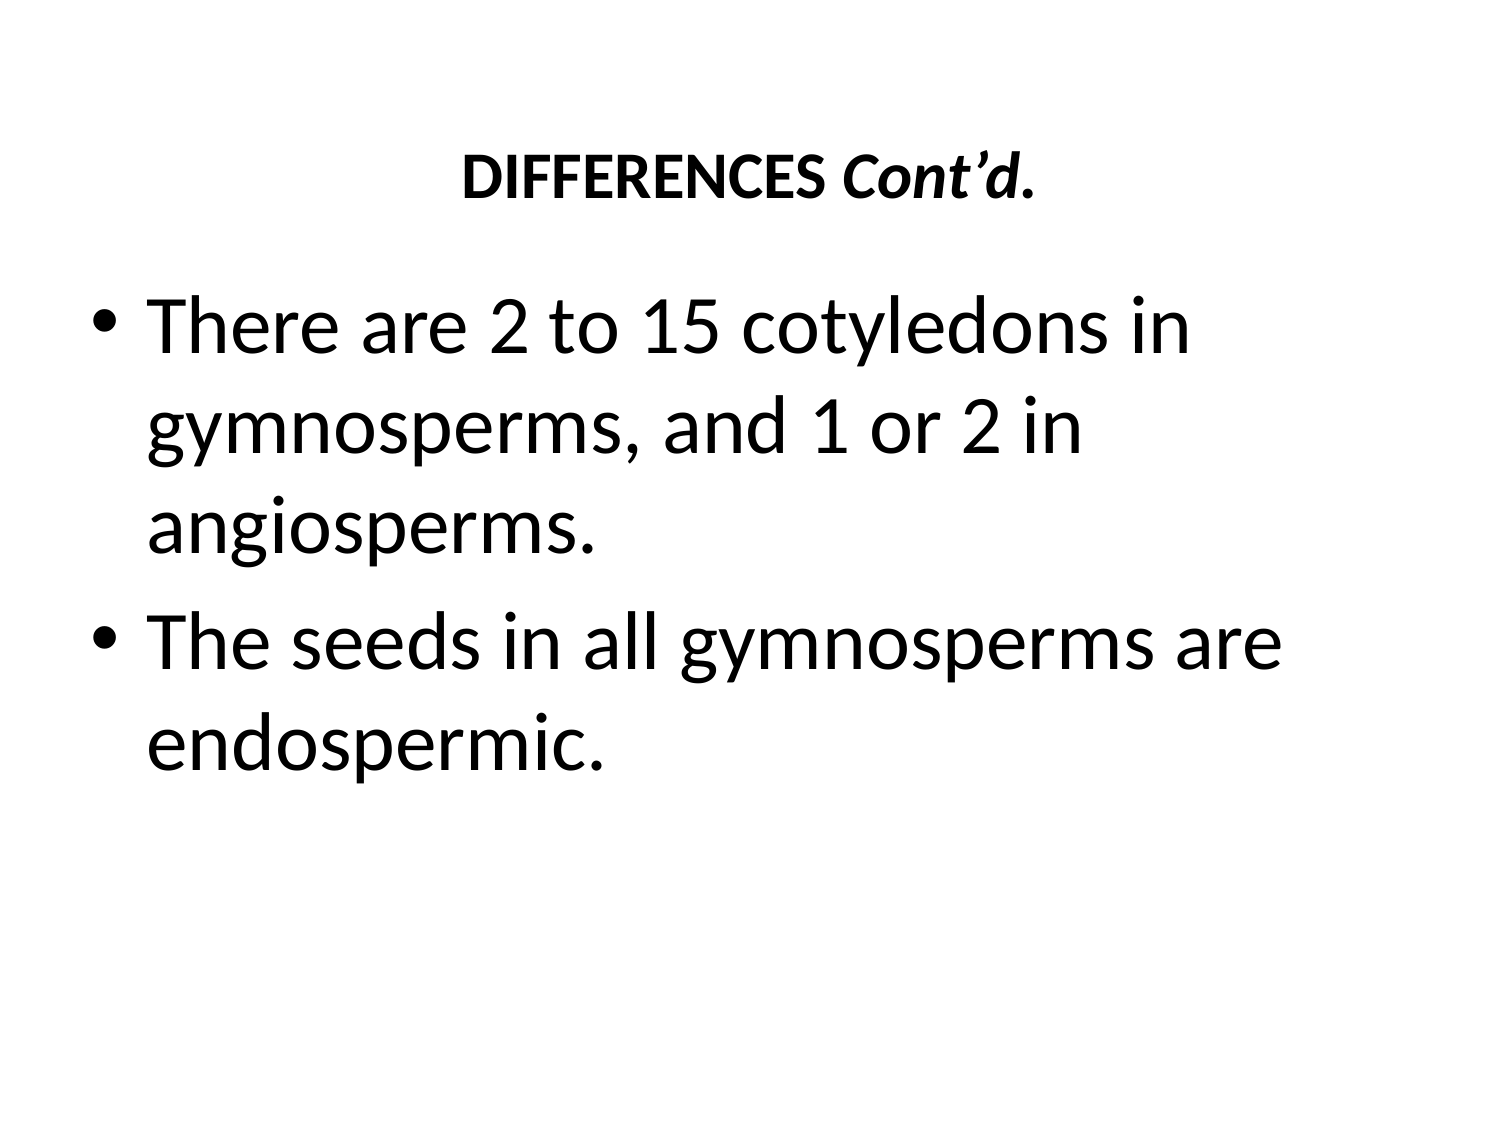

# DIFFERENCES Cont’d.
There are 2 to 15 cotyledons in gymnosperms, and 1 or 2 in angiosperms.
The seeds in all gymnosperms are endospermic.